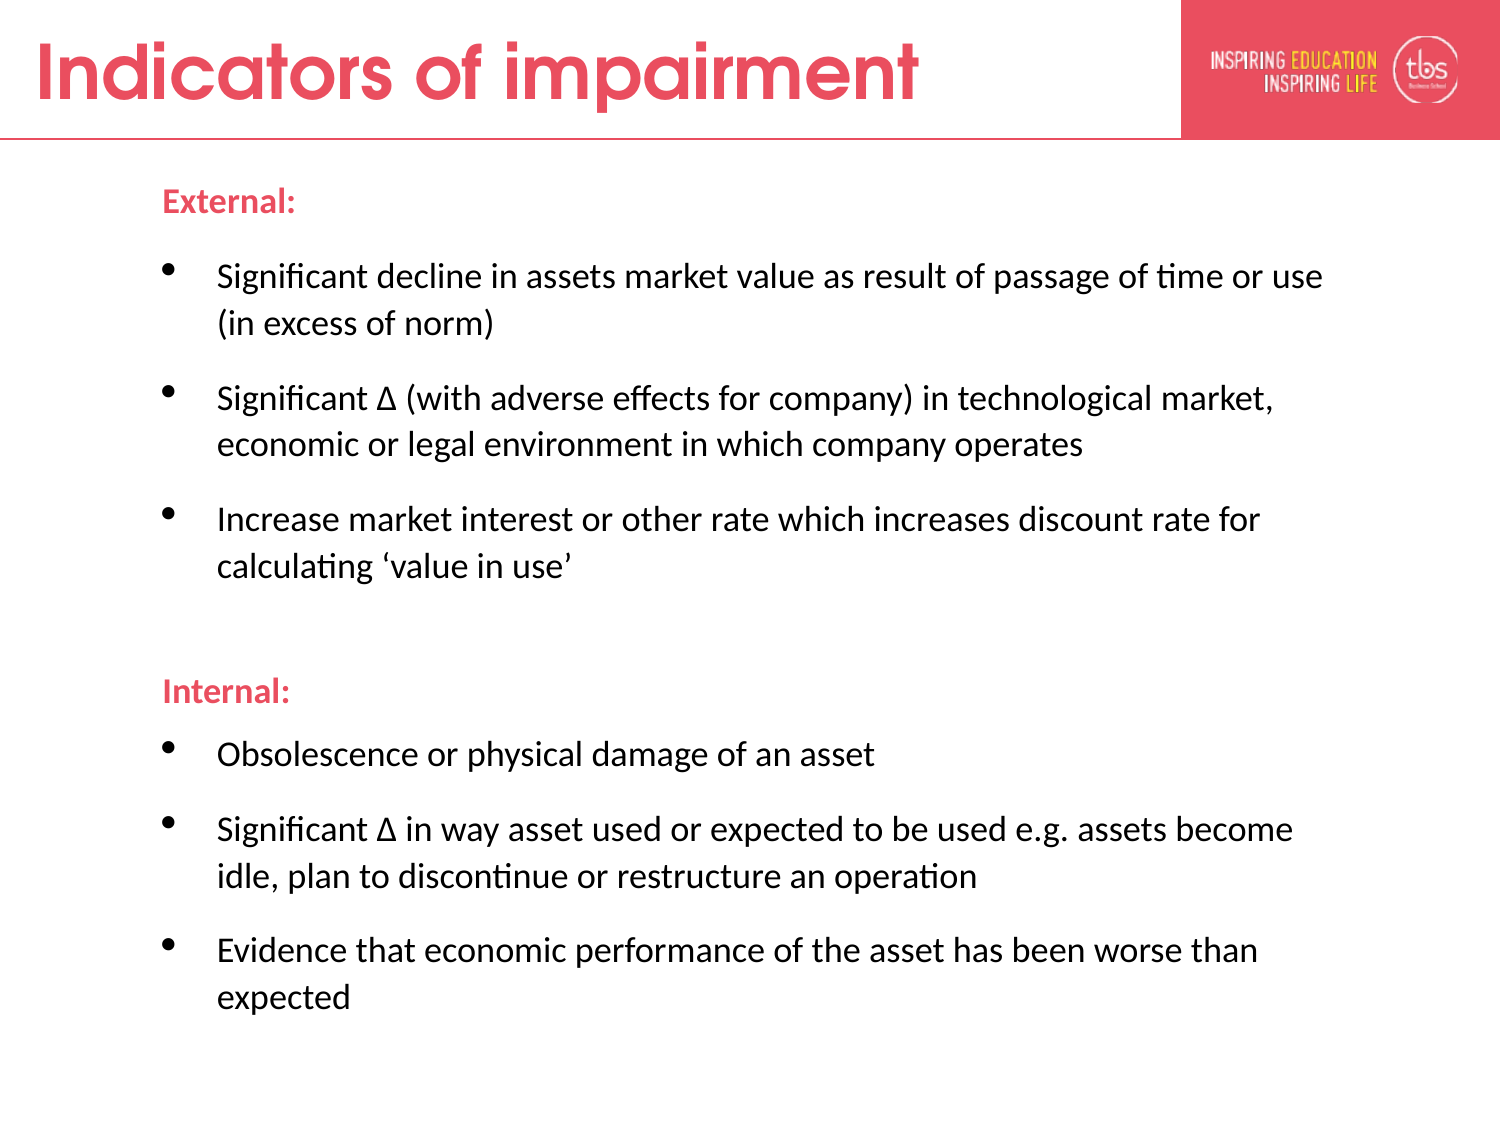

# Indicators of impairment
External:
Significant decline in assets market value as result of passage of time or use (in excess of norm)
Significant ∆ (with adverse effects for company) in technological market, economic or legal environment in which company operates
Increase market interest or other rate which increases discount rate for calculating ‘value in use’

Internal:
Obsolescence or physical damage of an asset
Significant ∆ in way asset used or expected to be used e.g. assets become idle, plan to discontinue or restructure an operation
Evidence that economic performance of the asset has been worse than expected